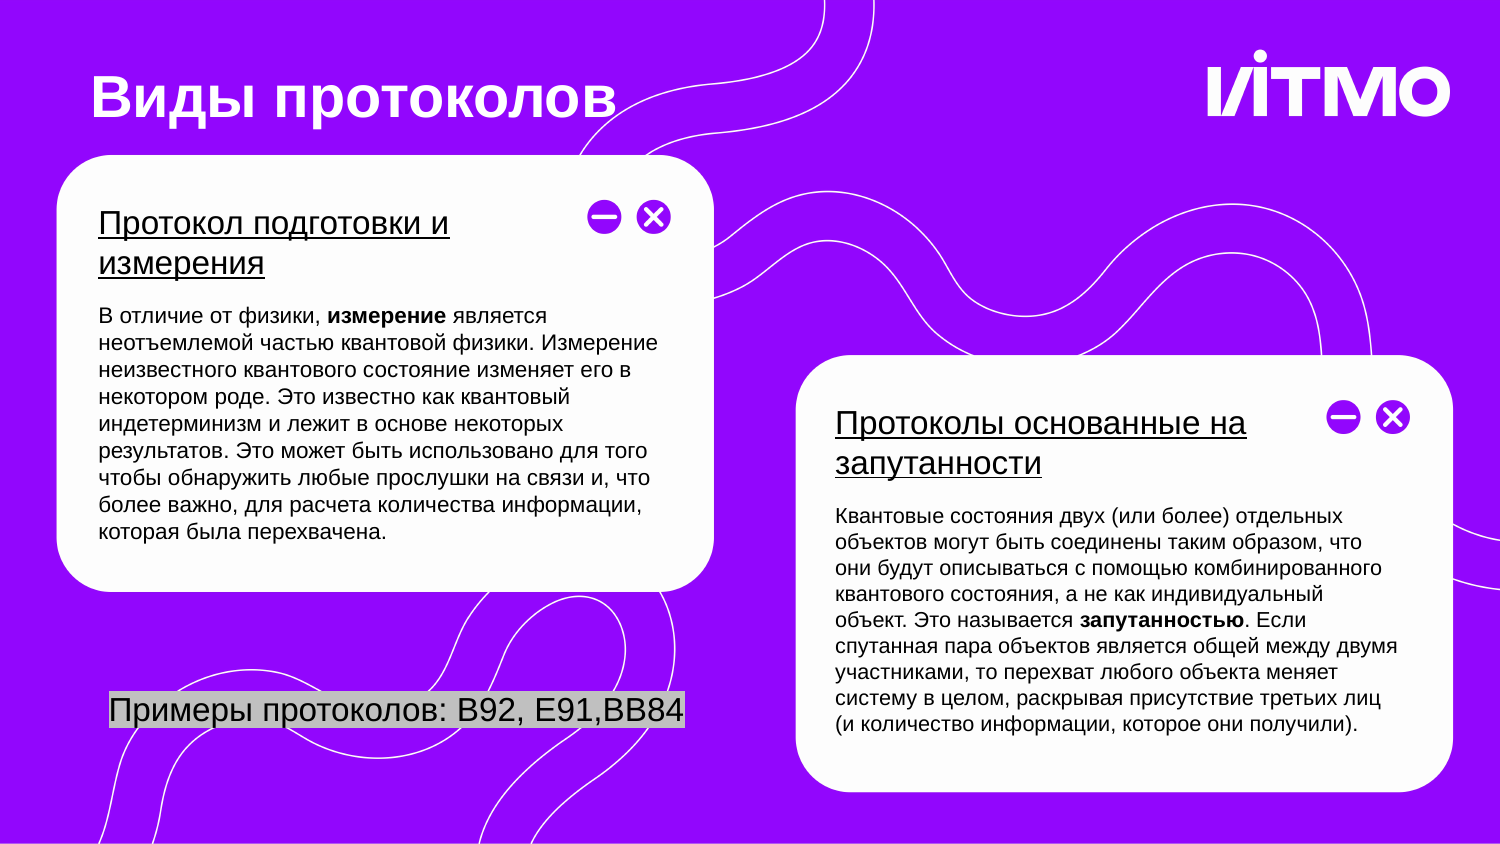

# Виды протоколов
Протокол подготовки и измерения
В отличие от физики, измерение является неотъемлемой частью квантовой физики. Измерение неизвестного квантового состояние изменяет его в некотором роде. Это известно как квантовый индетерминизм и лежит в основе некоторых результатов. Это может быть использовано для того чтобы обнаружить любые прослушки на связи и, что более важно, для расчета количества информации, которая была перехвачена.
Протоколы основанные на запутанности
Квантовые состояния двух (или более) отдельных объектов могут быть соединены таким образом, что они будут описываться с помощью комбинированного квантового состояния, а не как индивидуальный объект. Это называется запутанностью. Если спутанная пара объектов является общей между двумя участниками, то перехват любого объекта меняет систему в целом, раскрывая присутствие третьих лиц (и количество информации, которое они получили).
Примеры протоколов: В92, Е91,ВВ84